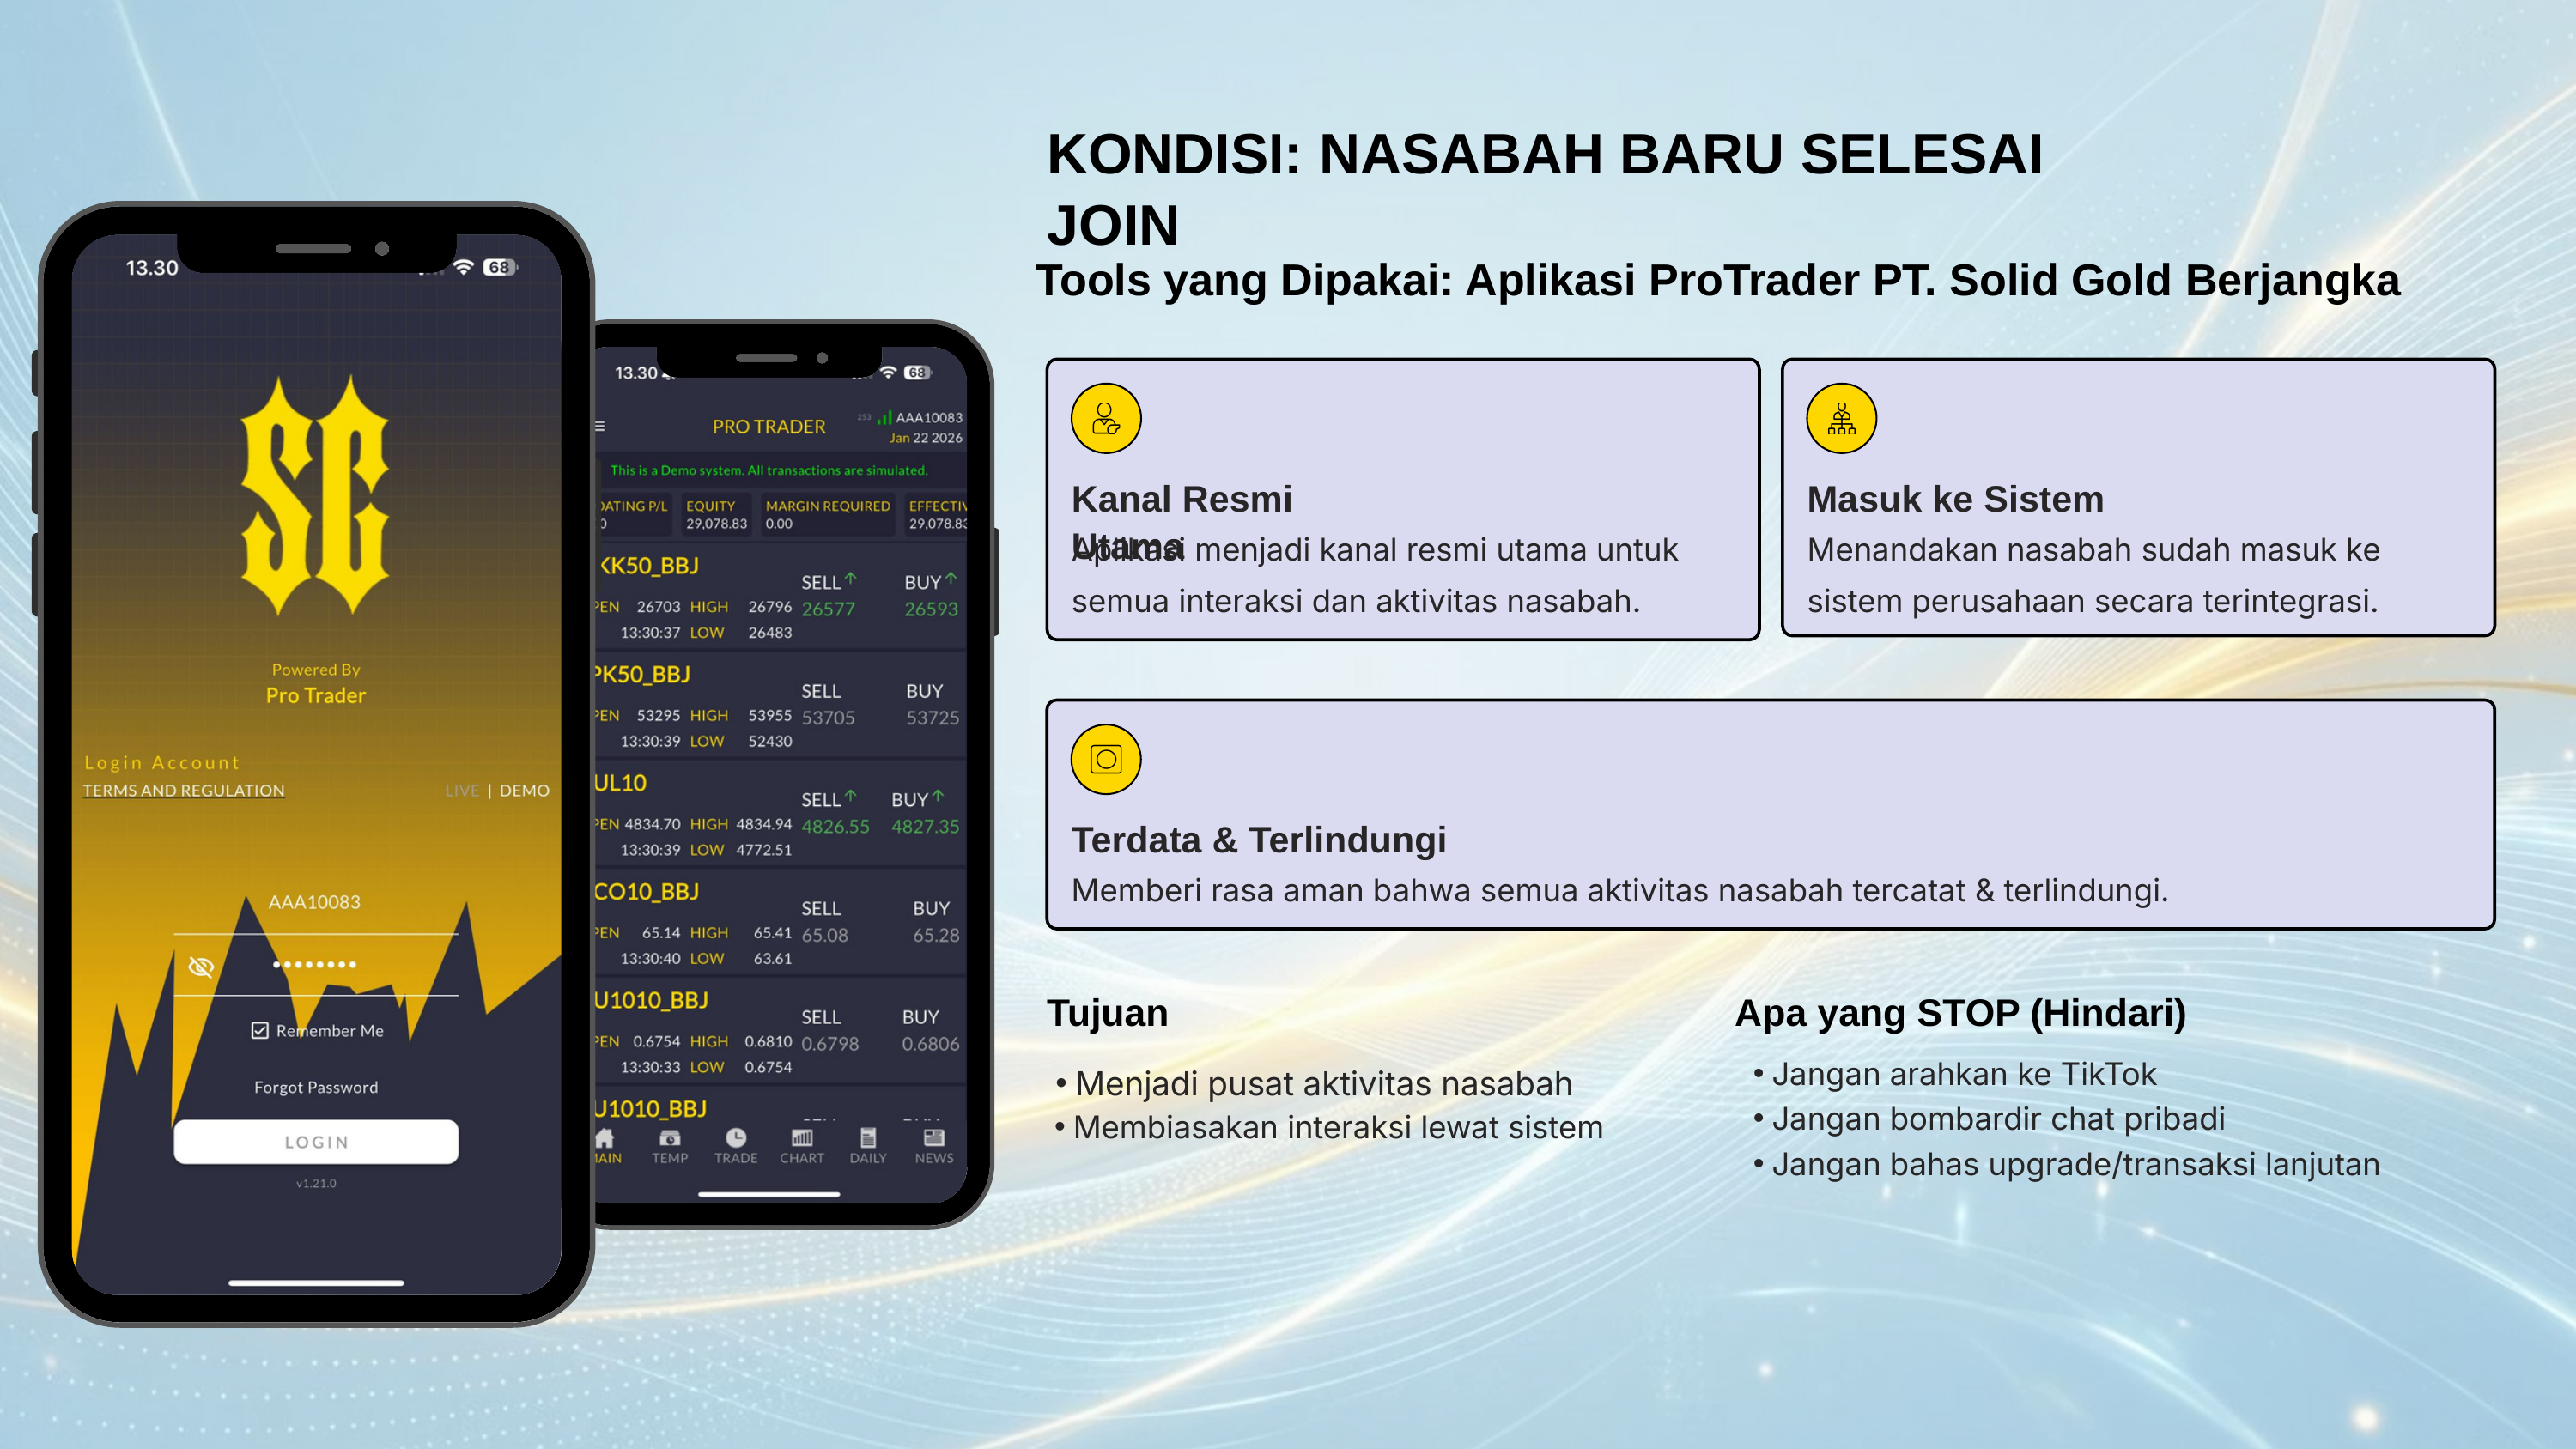

KONDISI: NASABAH BARU SELESAI JOIN

Tools yang Dipakai: Aplikasi ProTrader PT. Solid Gold Berjangka

Kanal Resmi Utama
Masuk ke Sistem
Aplikasi menjadi kanal resmi utama untuk semua interaksi dan aktivitas nasabah.
Menandakan nasabah sudah masuk ke sistem perusahaan secara terintegrasi.

Terdata & Terlindungi
Memberi rasa aman bahwa semua aktivitas nasabah tercatat & terlindungi.
Tujuan
Apa yang STOP (Hindari)
Jangan arahkan ke TikTok
Menjadi pusat aktivitas nasabah
Jangan bombardir chat pribadi
Membiasakan interaksi lewat sistem
Jangan bahas upgrade/transaksi lanjutan